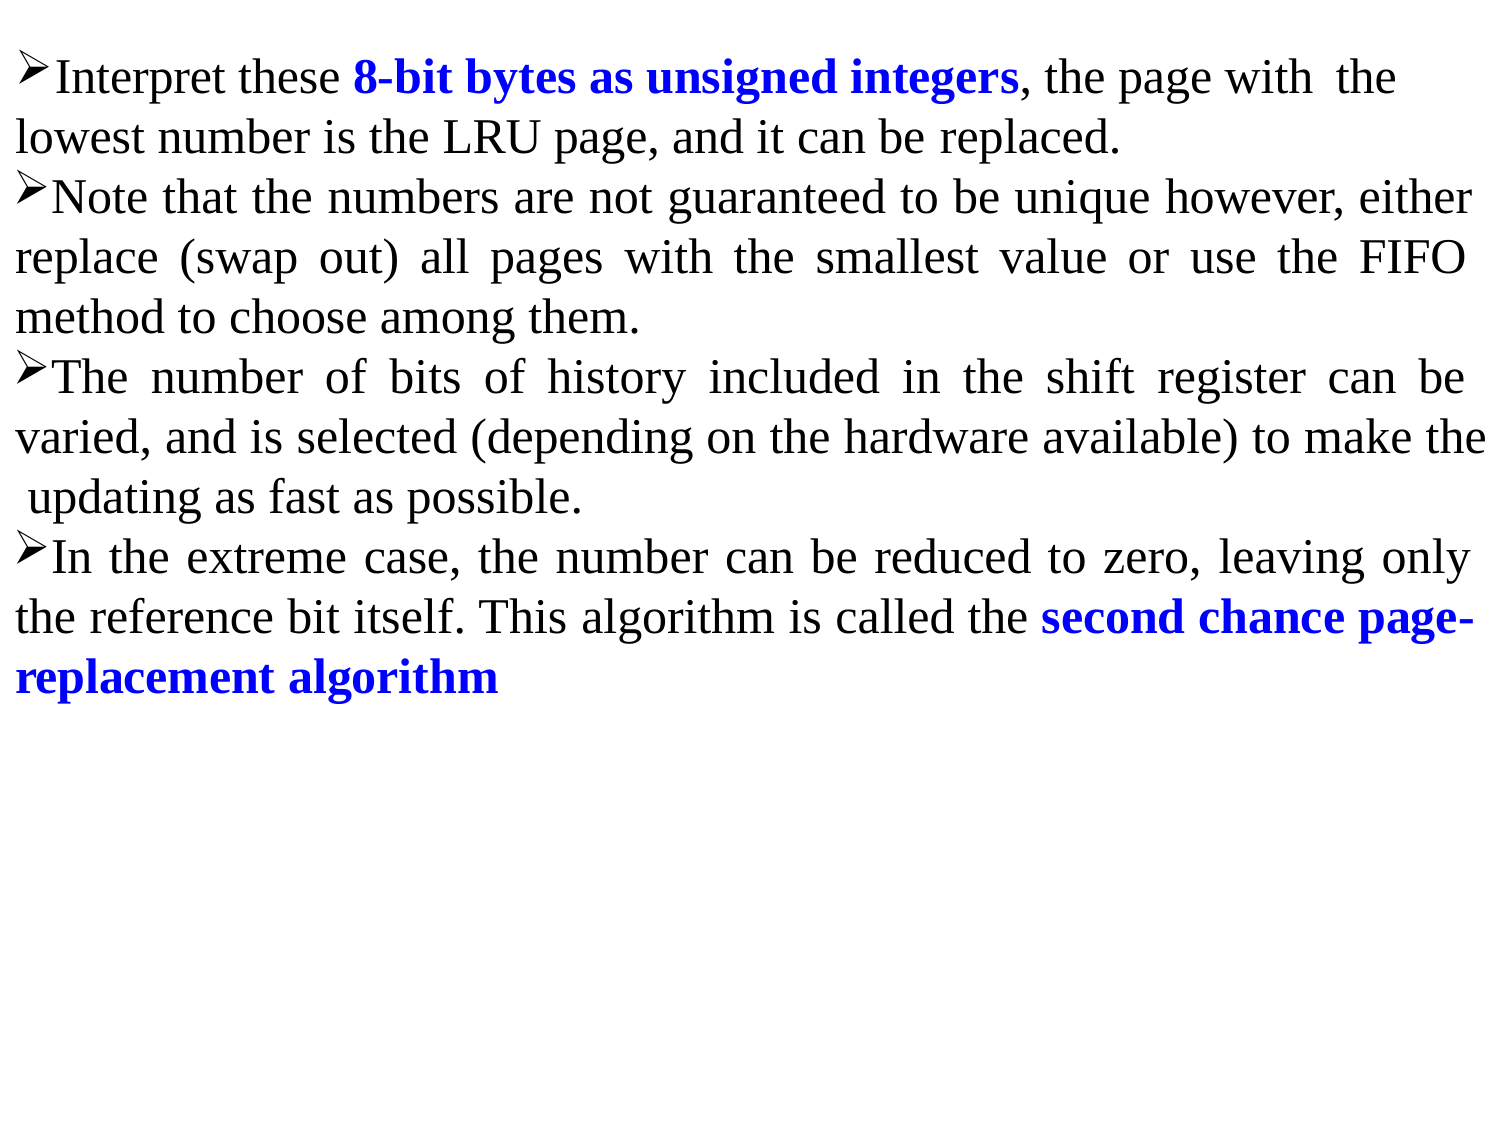

Interpret these 8-bit bytes as unsigned integers, the page with the
lowest number is the LRU page, and it can be replaced.
Note that the numbers are not guaranteed to be unique however, either  replace (swap out) all pages with the smallest value or use the FIFO  method to choose among them.
The number of bits of history included in the shift register can be  varied, and is selected (depending on the hardware available) to make the  updating as fast as possible.
In the extreme case, the number can be reduced to zero, leaving only  the reference bit itself. This algorithm is called the second chance page-  replacement algorithm